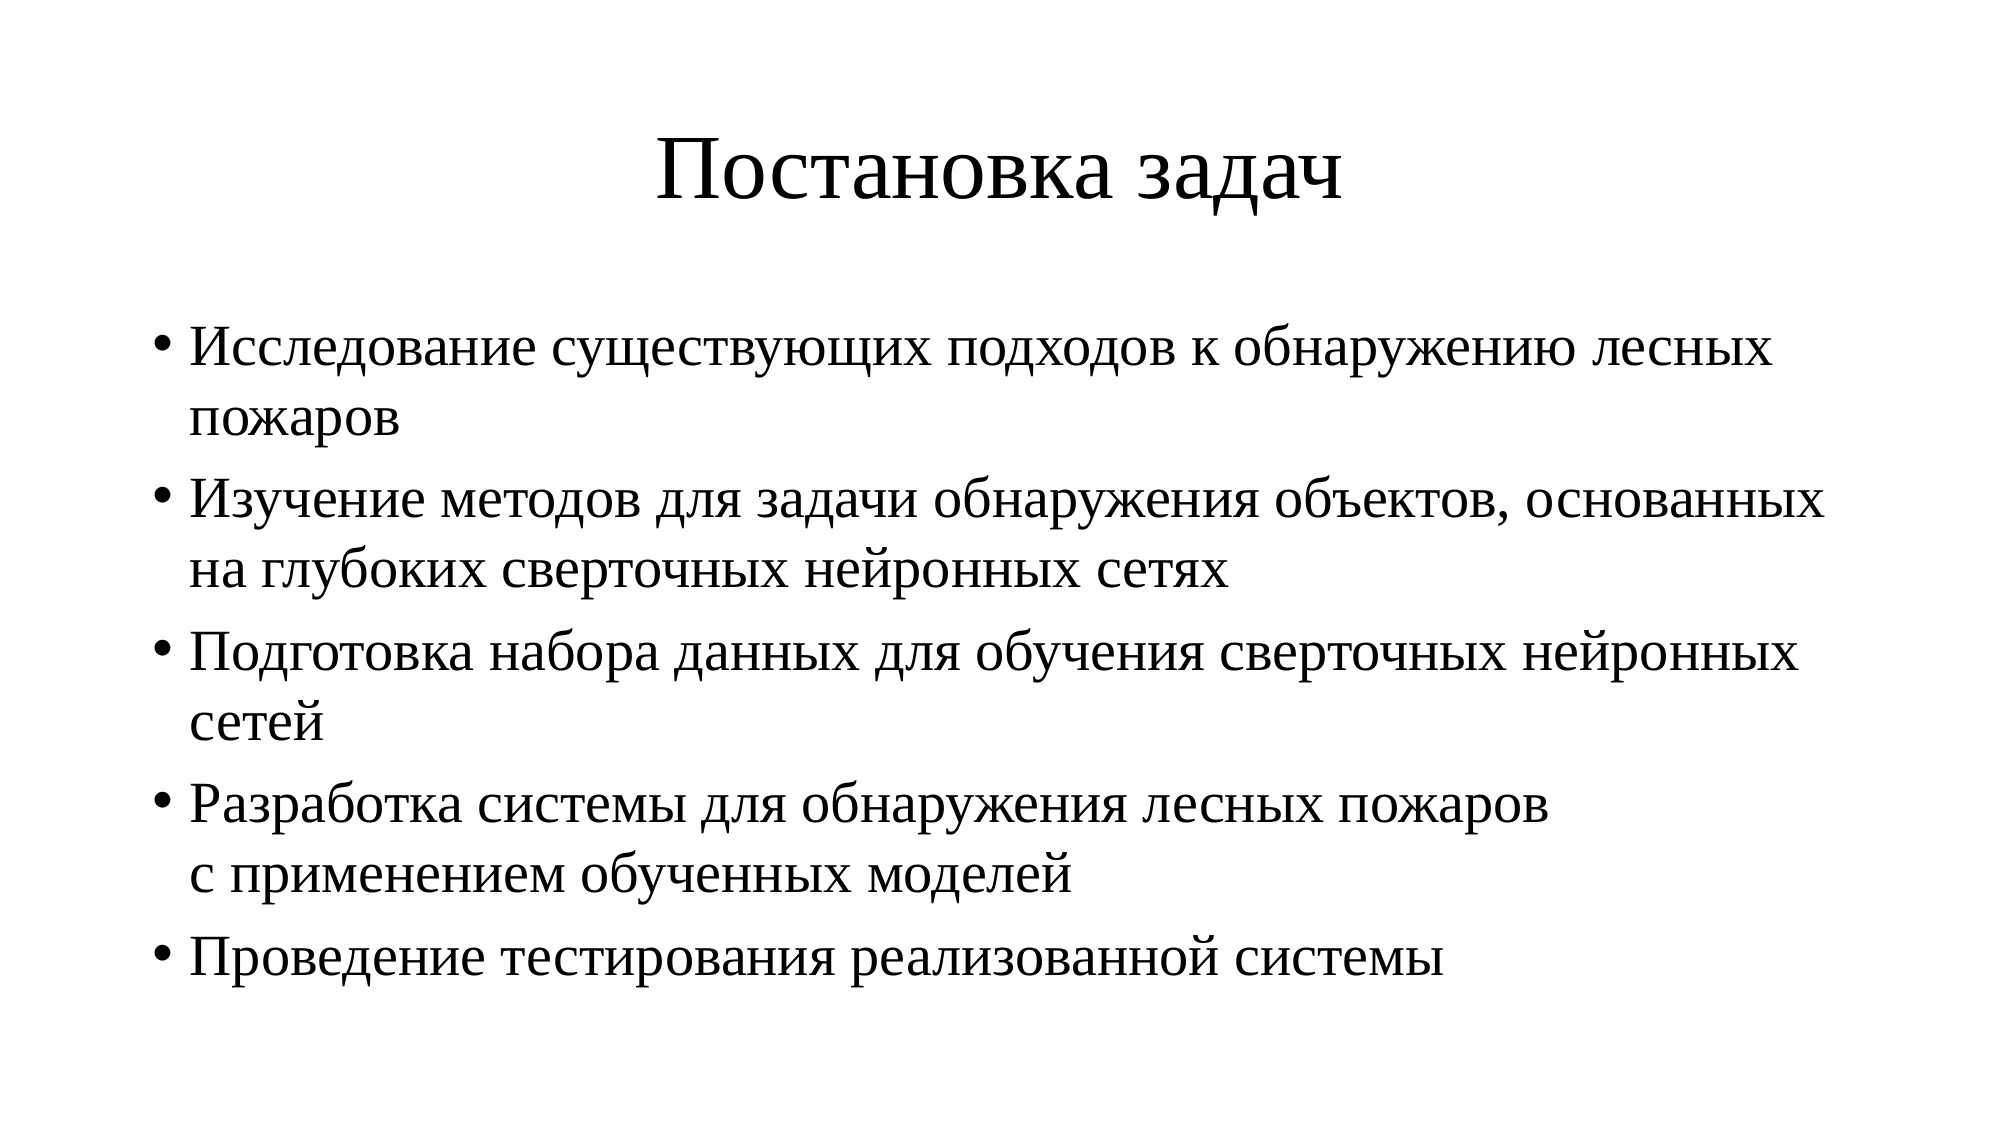

# Постановка задач
Исследование существующих подходов к обнаружению лесных пожаров
Изучение методов для задачи обнаружения объектов, основанных на глубоких сверточных нейронных сетях
Подготовка набора данных для обучения сверточных нейронных сетей
Разработка системы для обнаружения лесных пожаров с применением обученных моделей
Проведение тестирования реализованной системы